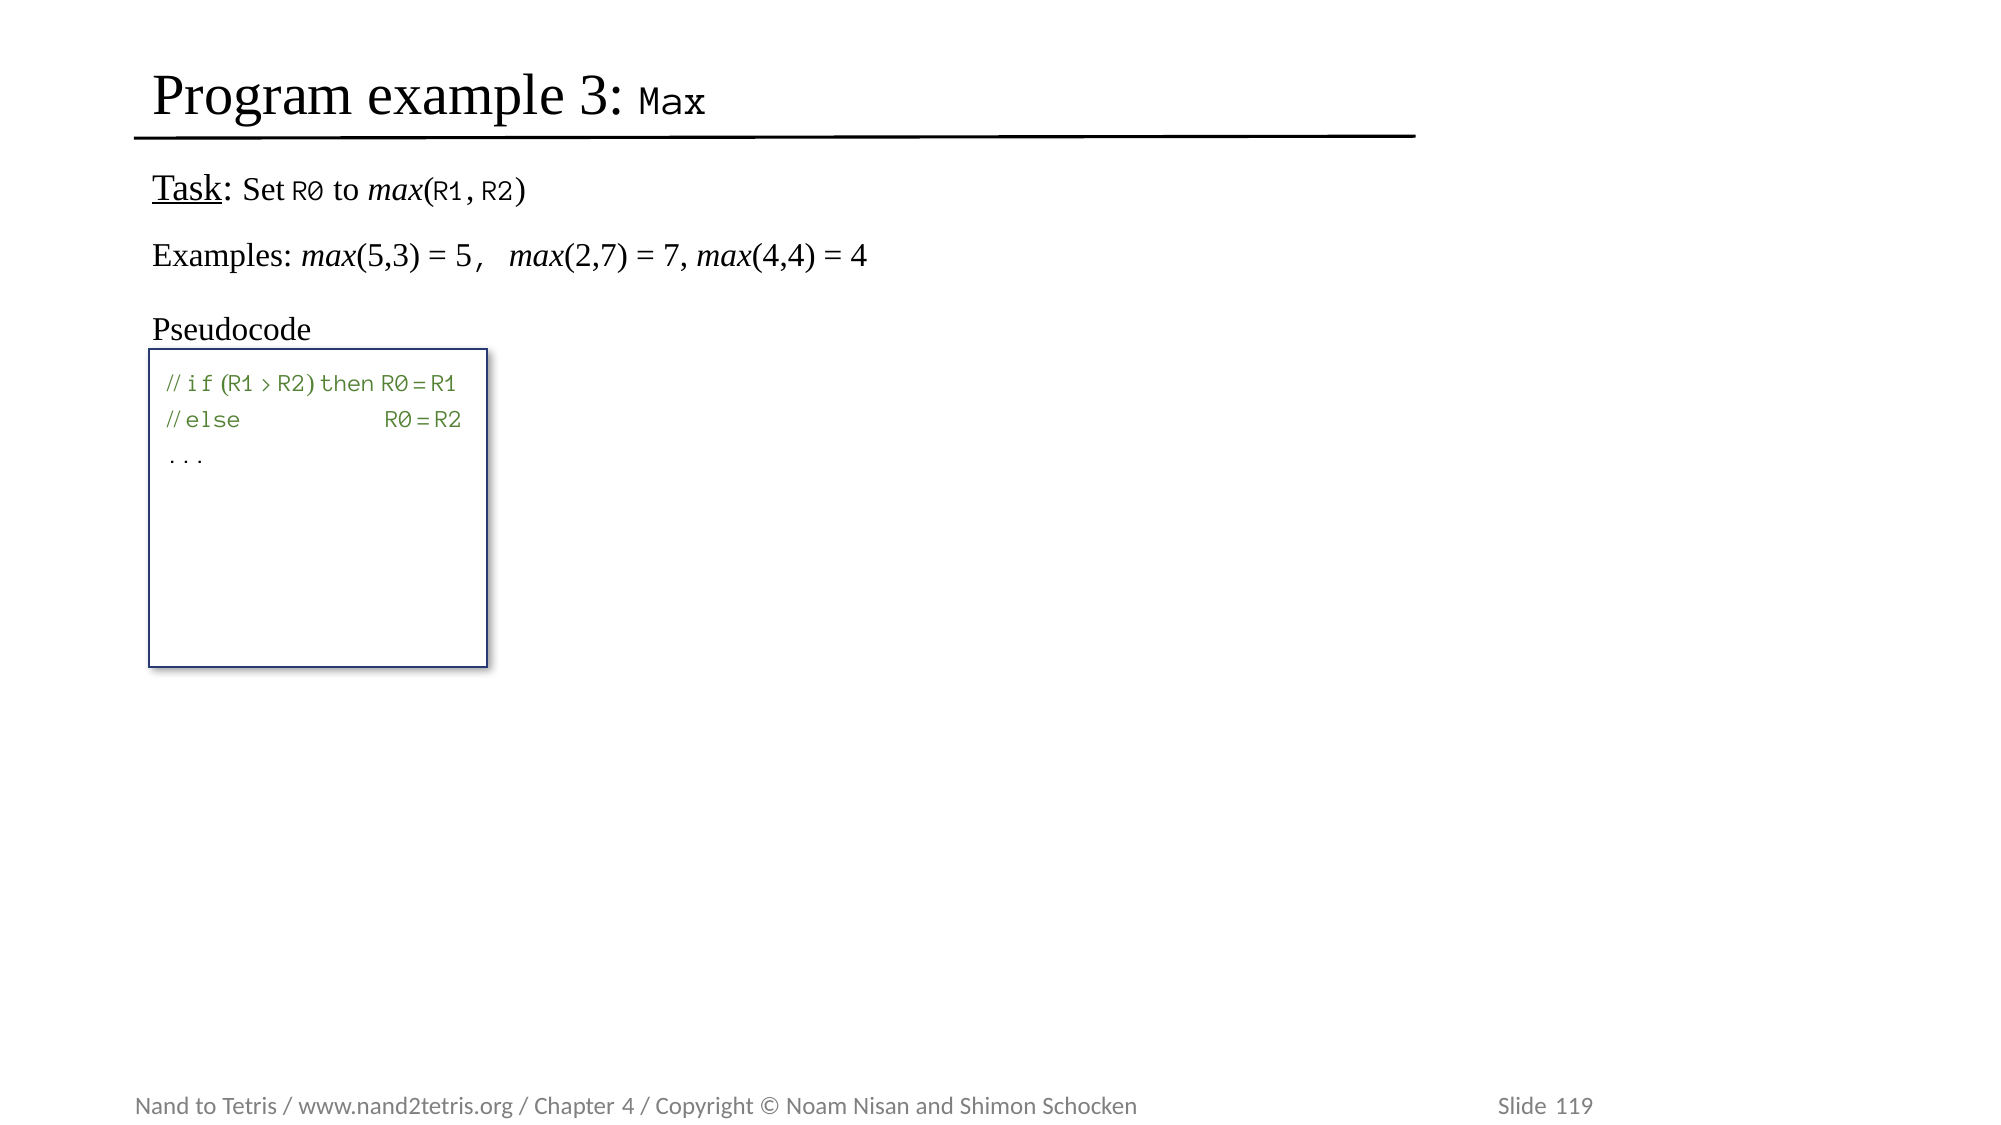

# Program example 3: Max
Task: Set R0 to max(R1, R2)
Examples: max(5,3) = 5, max(2,7) = 7, max(4,4) = 4
Pseudocode
// if (R1 > R2) then R0 = R1
// else                       R0 = R2
...